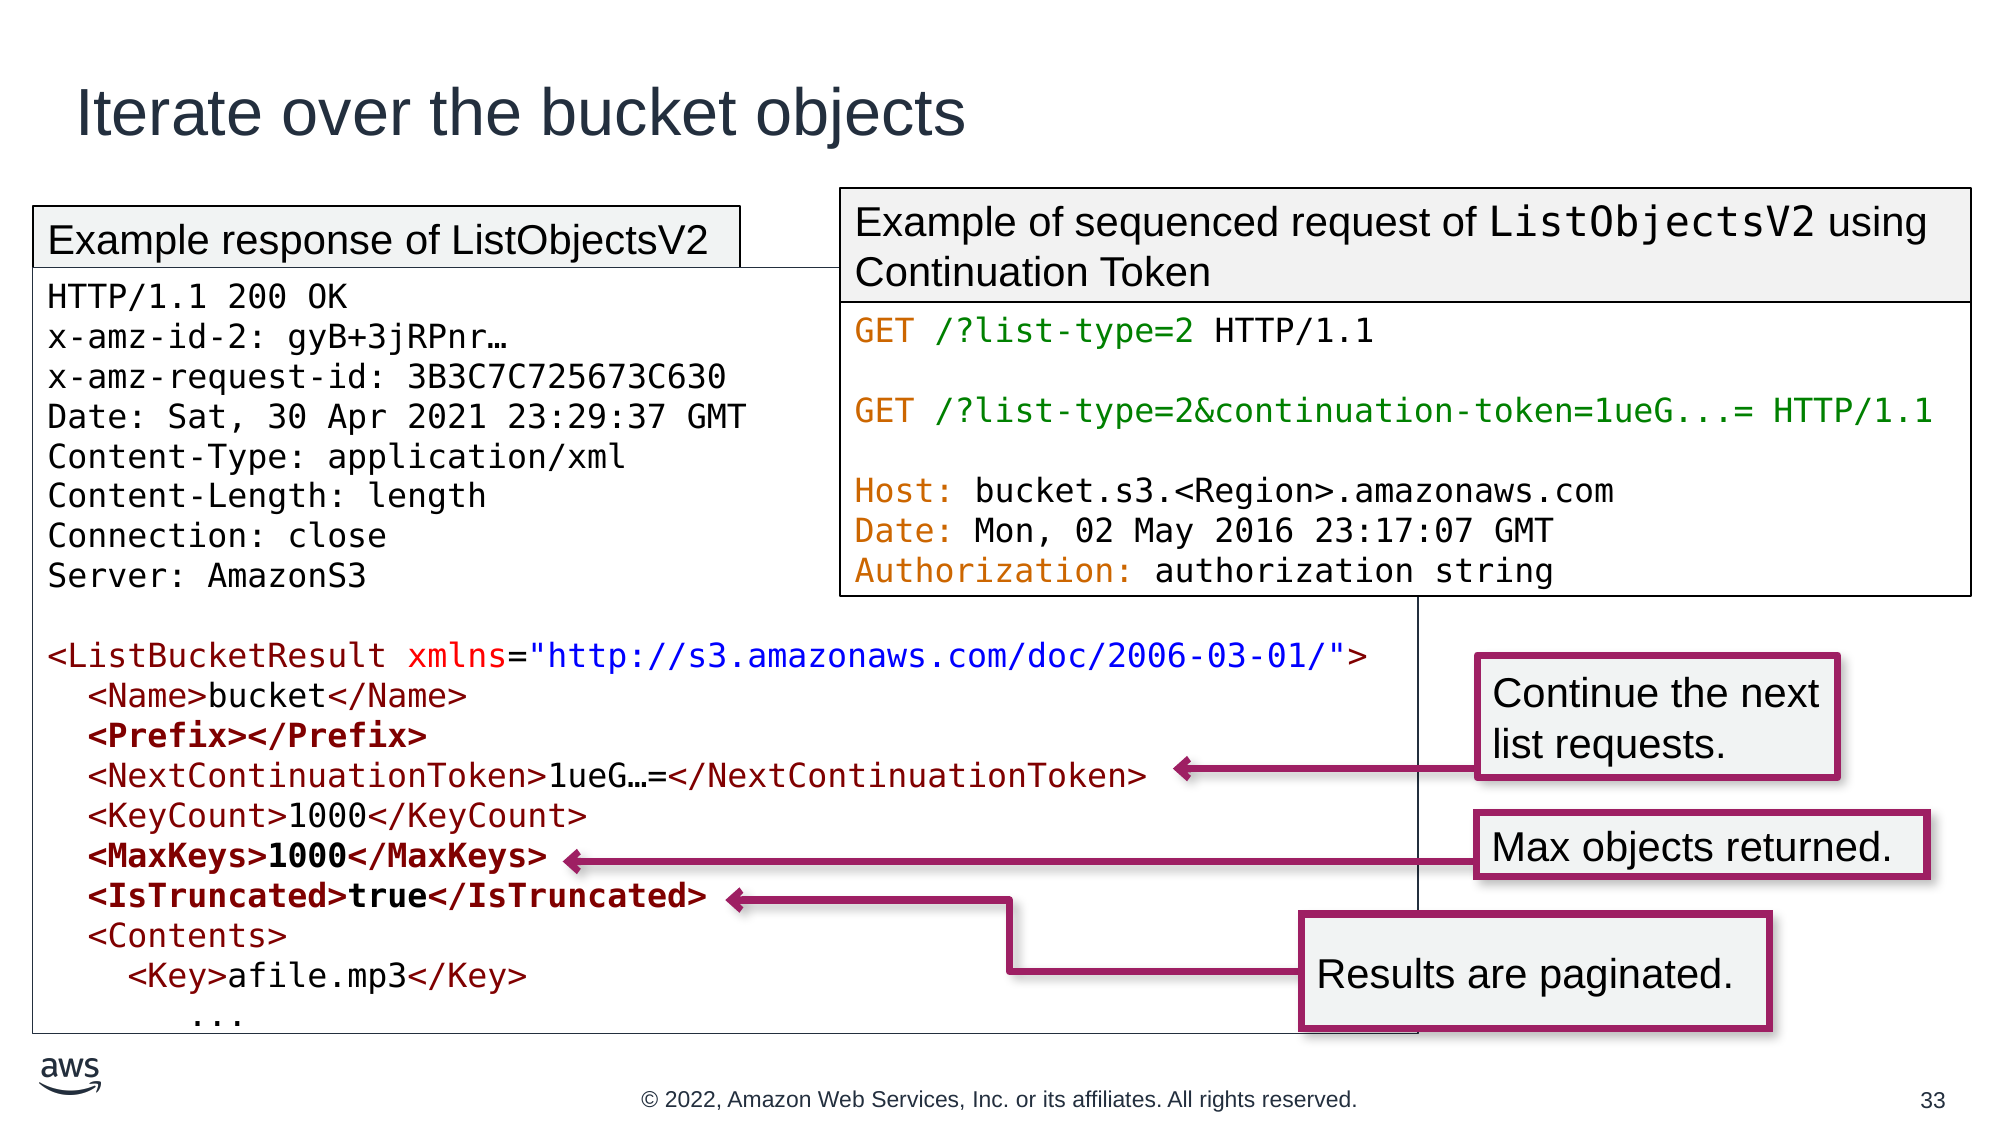

# Iterate over the bucket objects
Example of sequenced request of ListObjectsV2 using Continuation Token
GET /?list-type=2 HTTP/1.1

GET /?list-type=2&continuation-token=1ueG...= HTTP/1.1

Host: bucket.s3.<Region>.amazonaws.com
Date: Mon, 02 May 2016 23:17:07 GMT
Authorization: authorization string
Example response of ListObjectsV2
HTTP/1.1 200 OK
x-amz-id-2: gyB+3jRPnr…
x-amz-request-id: 3B3C7C725673C630
Date: Sat, 30 Apr 2021 23:29:37 GMT
Content-Type: application/xml
Content-Length: length
Connection: close
Server: AmazonS3
<ListBucketResult xmlns="http://s3.amazonaws.com/doc/2006-03-01/">
  <Name>bucket</Name>
  <Prefix></Prefix>
  <NextContinuationToken>1ueG…=</NextContinuationToken>
  <KeyCount>1000</KeyCount>
  <MaxKeys>1000</MaxKeys>
  <IsTruncated>true</IsTruncated>
  <Contents>
    <Key>afile.mp3</Key>
       ...
Continue the next list requests.
Max objects returned.
Results are paginated.
33